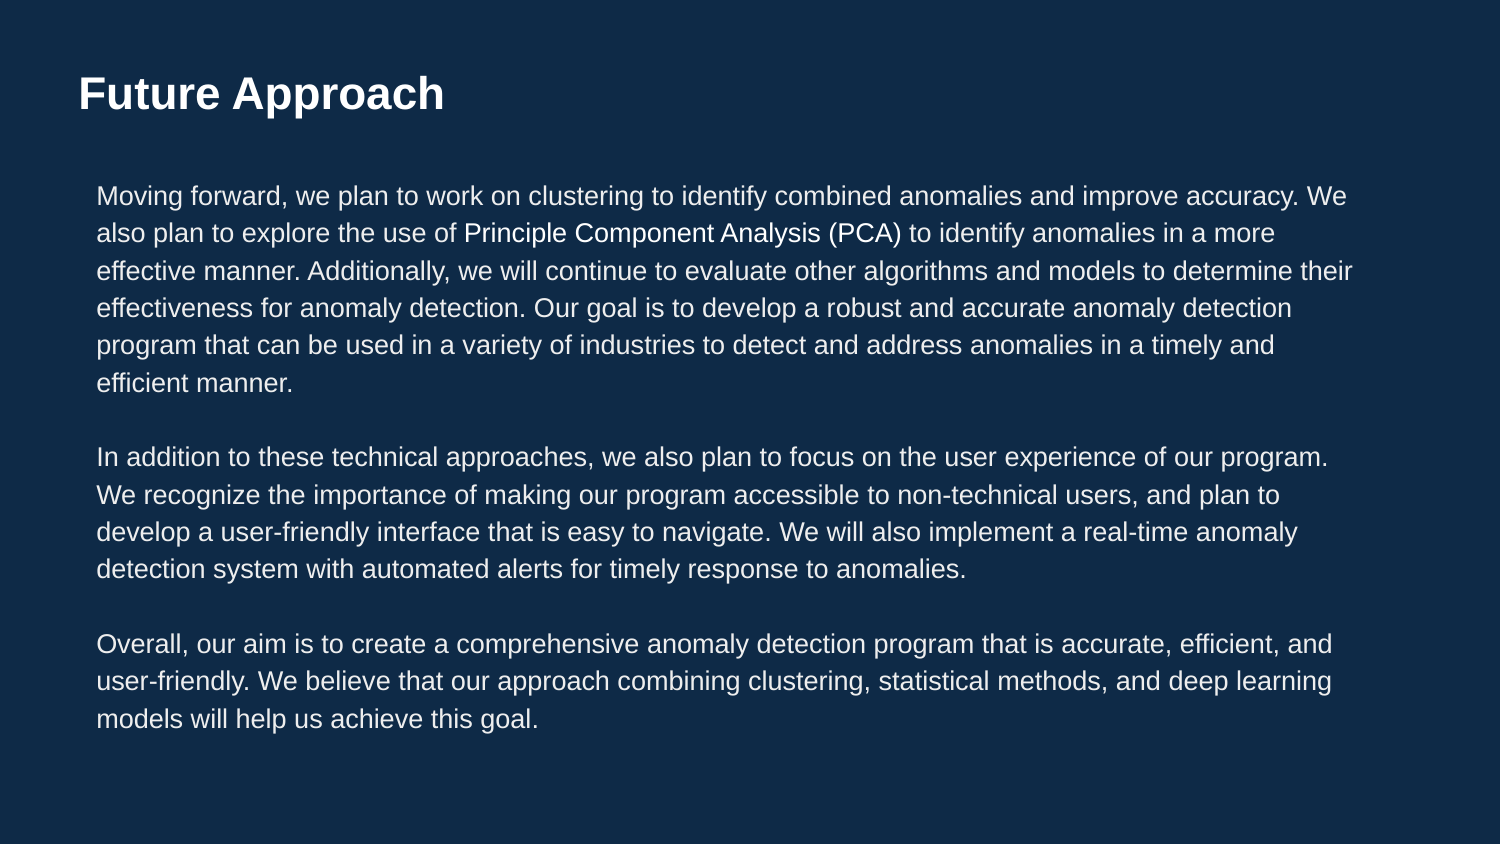

Future Approach
Moving forward, we plan to work on clustering to identify combined anomalies and improve accuracy. We also plan to explore the use of Principle Component Analysis (PCA) to identify anomalies in a more effective manner. Additionally, we will continue to evaluate other algorithms and models to determine their effectiveness for anomaly detection. Our goal is to develop a robust and accurate anomaly detection program that can be used in a variety of industries to detect and address anomalies in a timely and efficient manner.

In addition to these technical approaches, we also plan to focus on the user experience of our program. We recognize the importance of making our program accessible to non-technical users, and plan to develop a user-friendly interface that is easy to navigate. We will also implement a real-time anomaly detection system with automated alerts for timely response to anomalies.

Overall, our aim is to create a comprehensive anomaly detection program that is accurate, efficient, and user-friendly. We believe that our approach combining clustering, statistical methods, and deep learning models will help us achieve this goal.